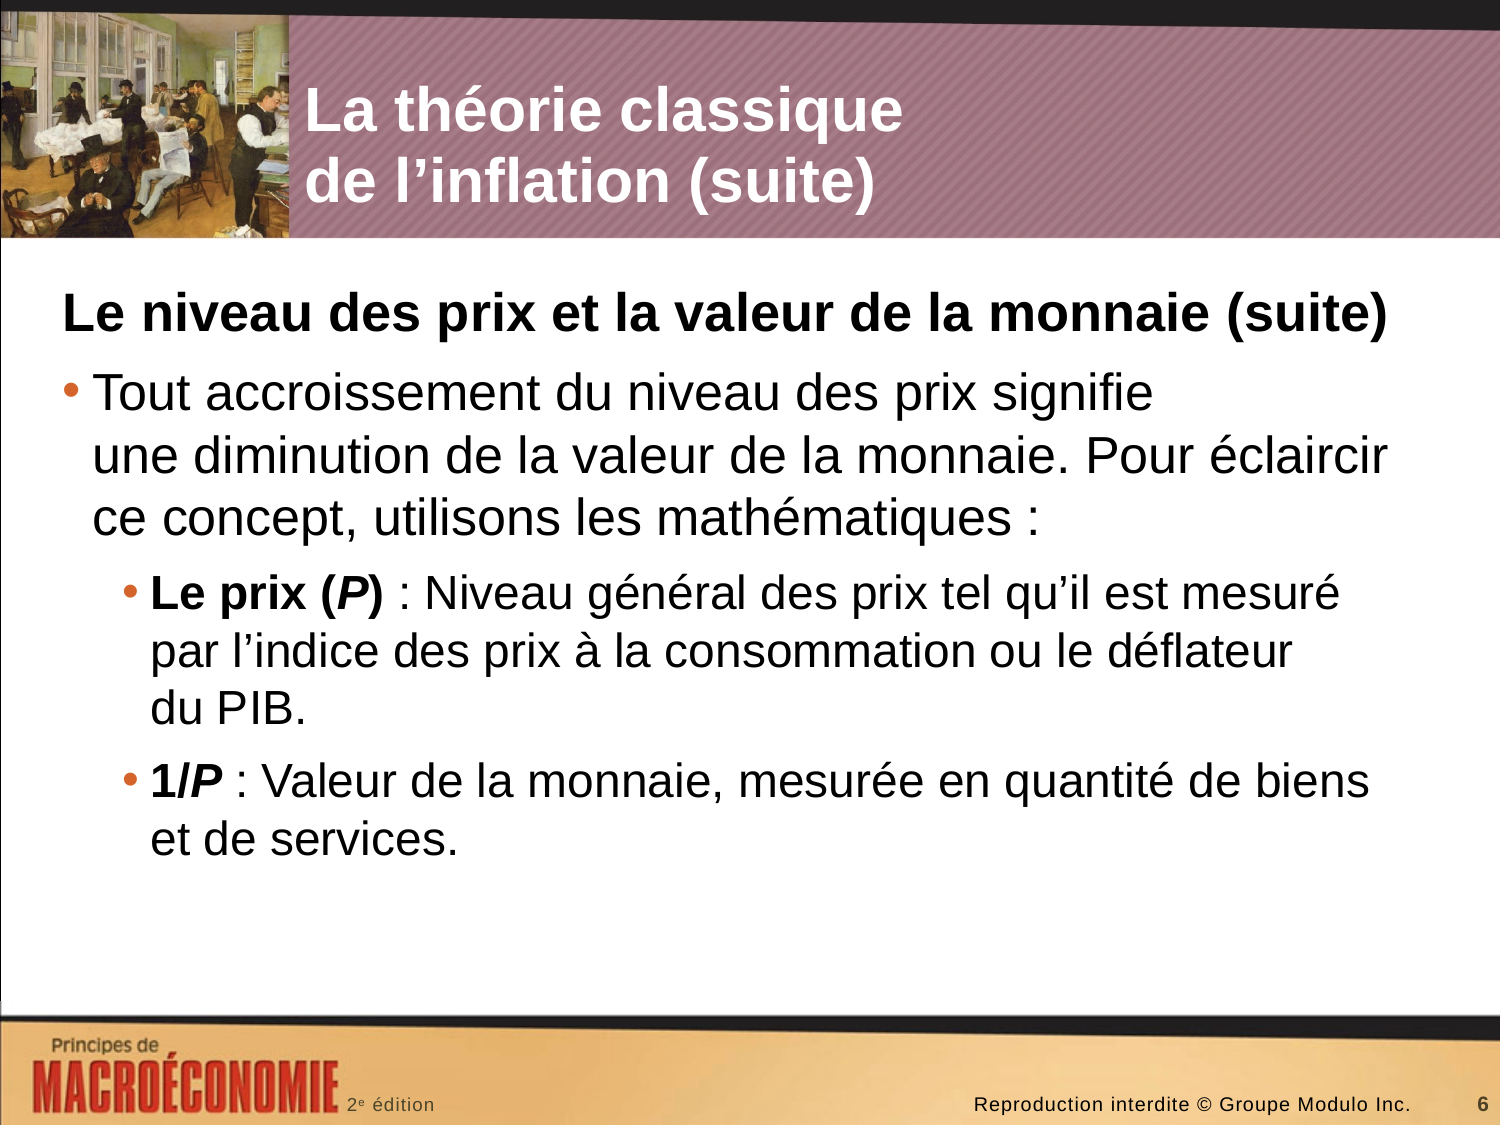

# La théorie classique de l’inflation (suite)
Le niveau des prix et la valeur de la monnaie (suite)
Tout accroissement du niveau des prix signifie             une diminution de la valeur de la monnaie. Pour éclaircir ce concept, utilisons les mathématiques :
Le prix (P) : Niveau général des prix tel qu’il est mesuré par l’indice des prix à la consommation ou le déflateur      du PIB.
1/P : Valeur de la monnaie, mesurée en quantité de biens et de services.
6